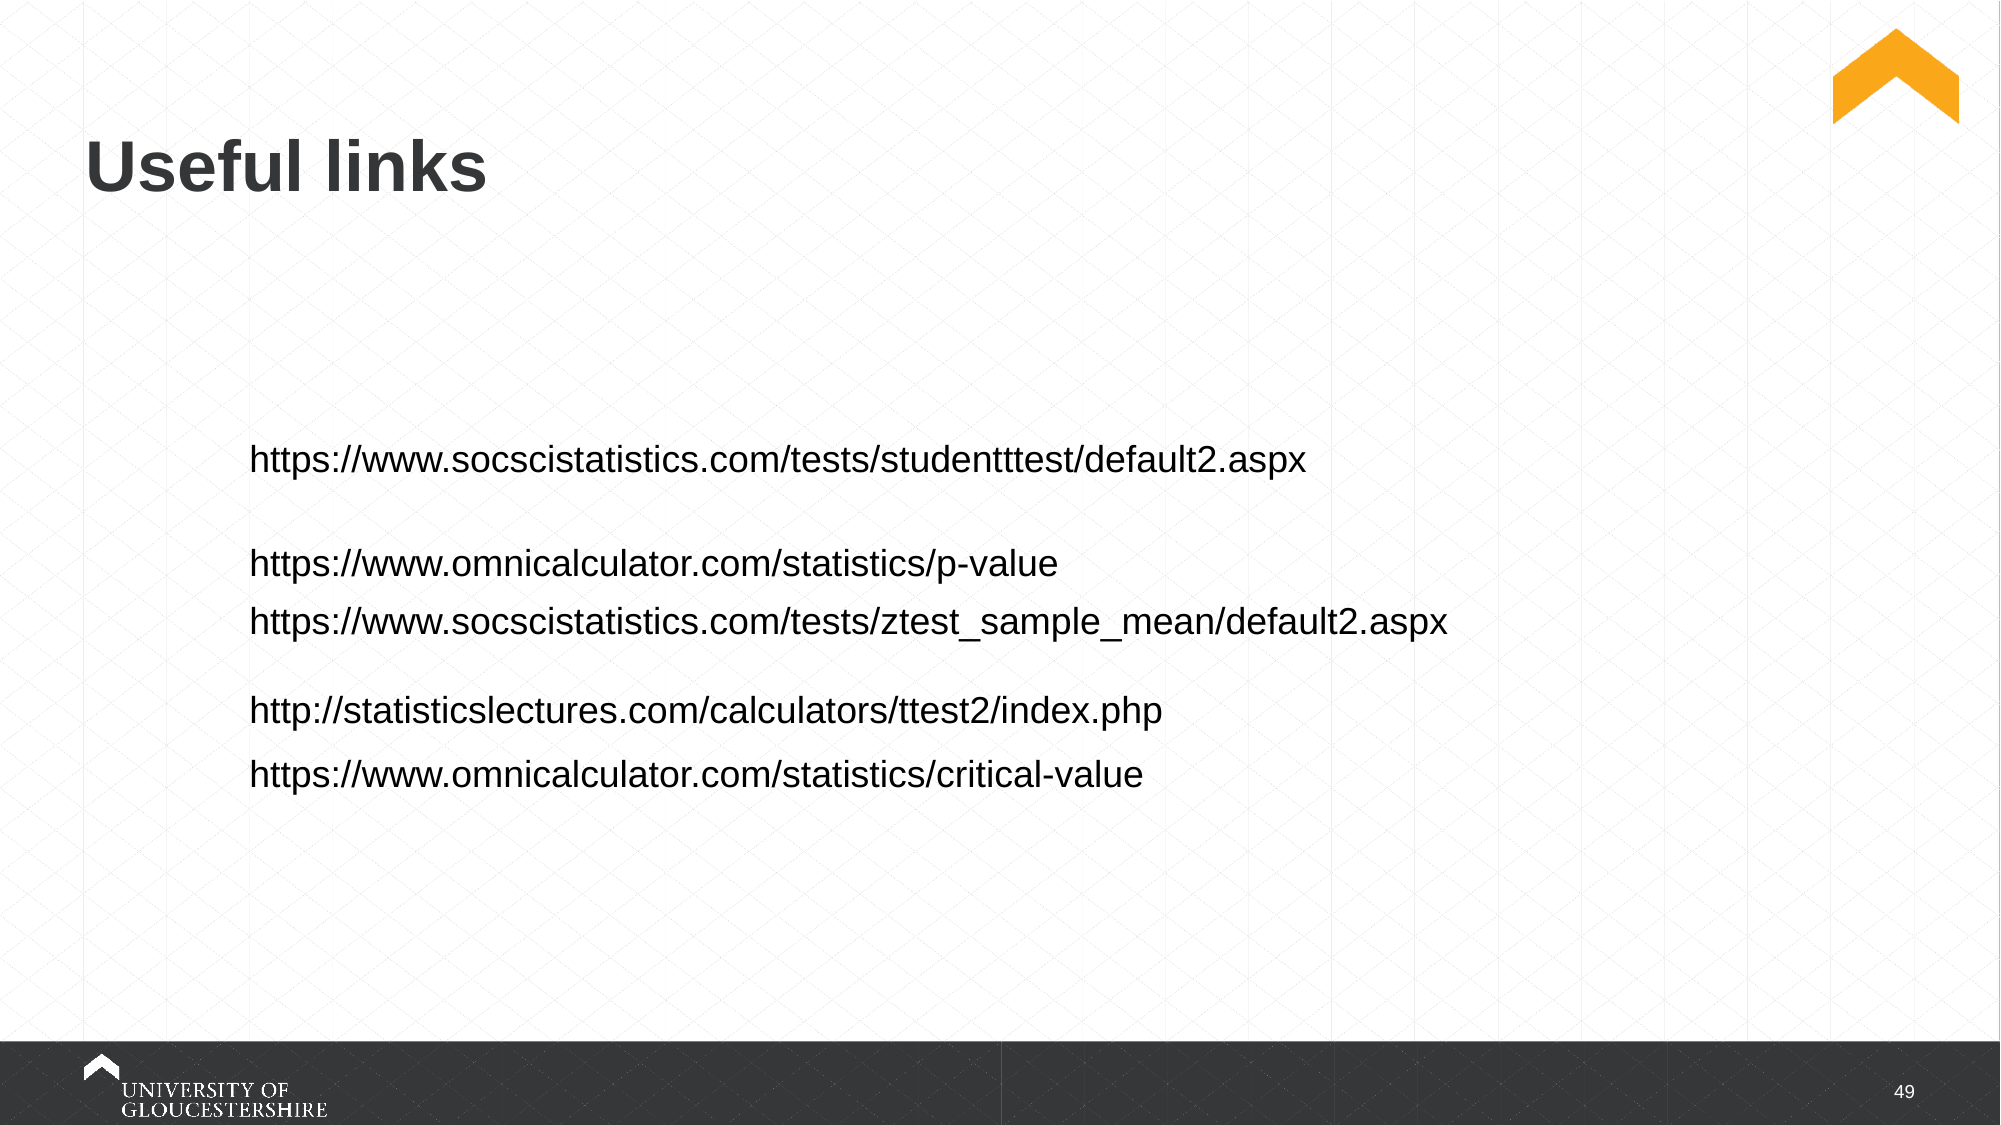

# Useful links
https://www.socscistatistics.com/tests/studentttest/default2.aspx
https://www.omnicalculator.com/statistics/p-value
https://www.socscistatistics.com/tests/ztest_sample_mean/default2.aspx
http://statisticslectures.com/calculators/ttest2/index.php
https://www.omnicalculator.com/statistics/critical-value